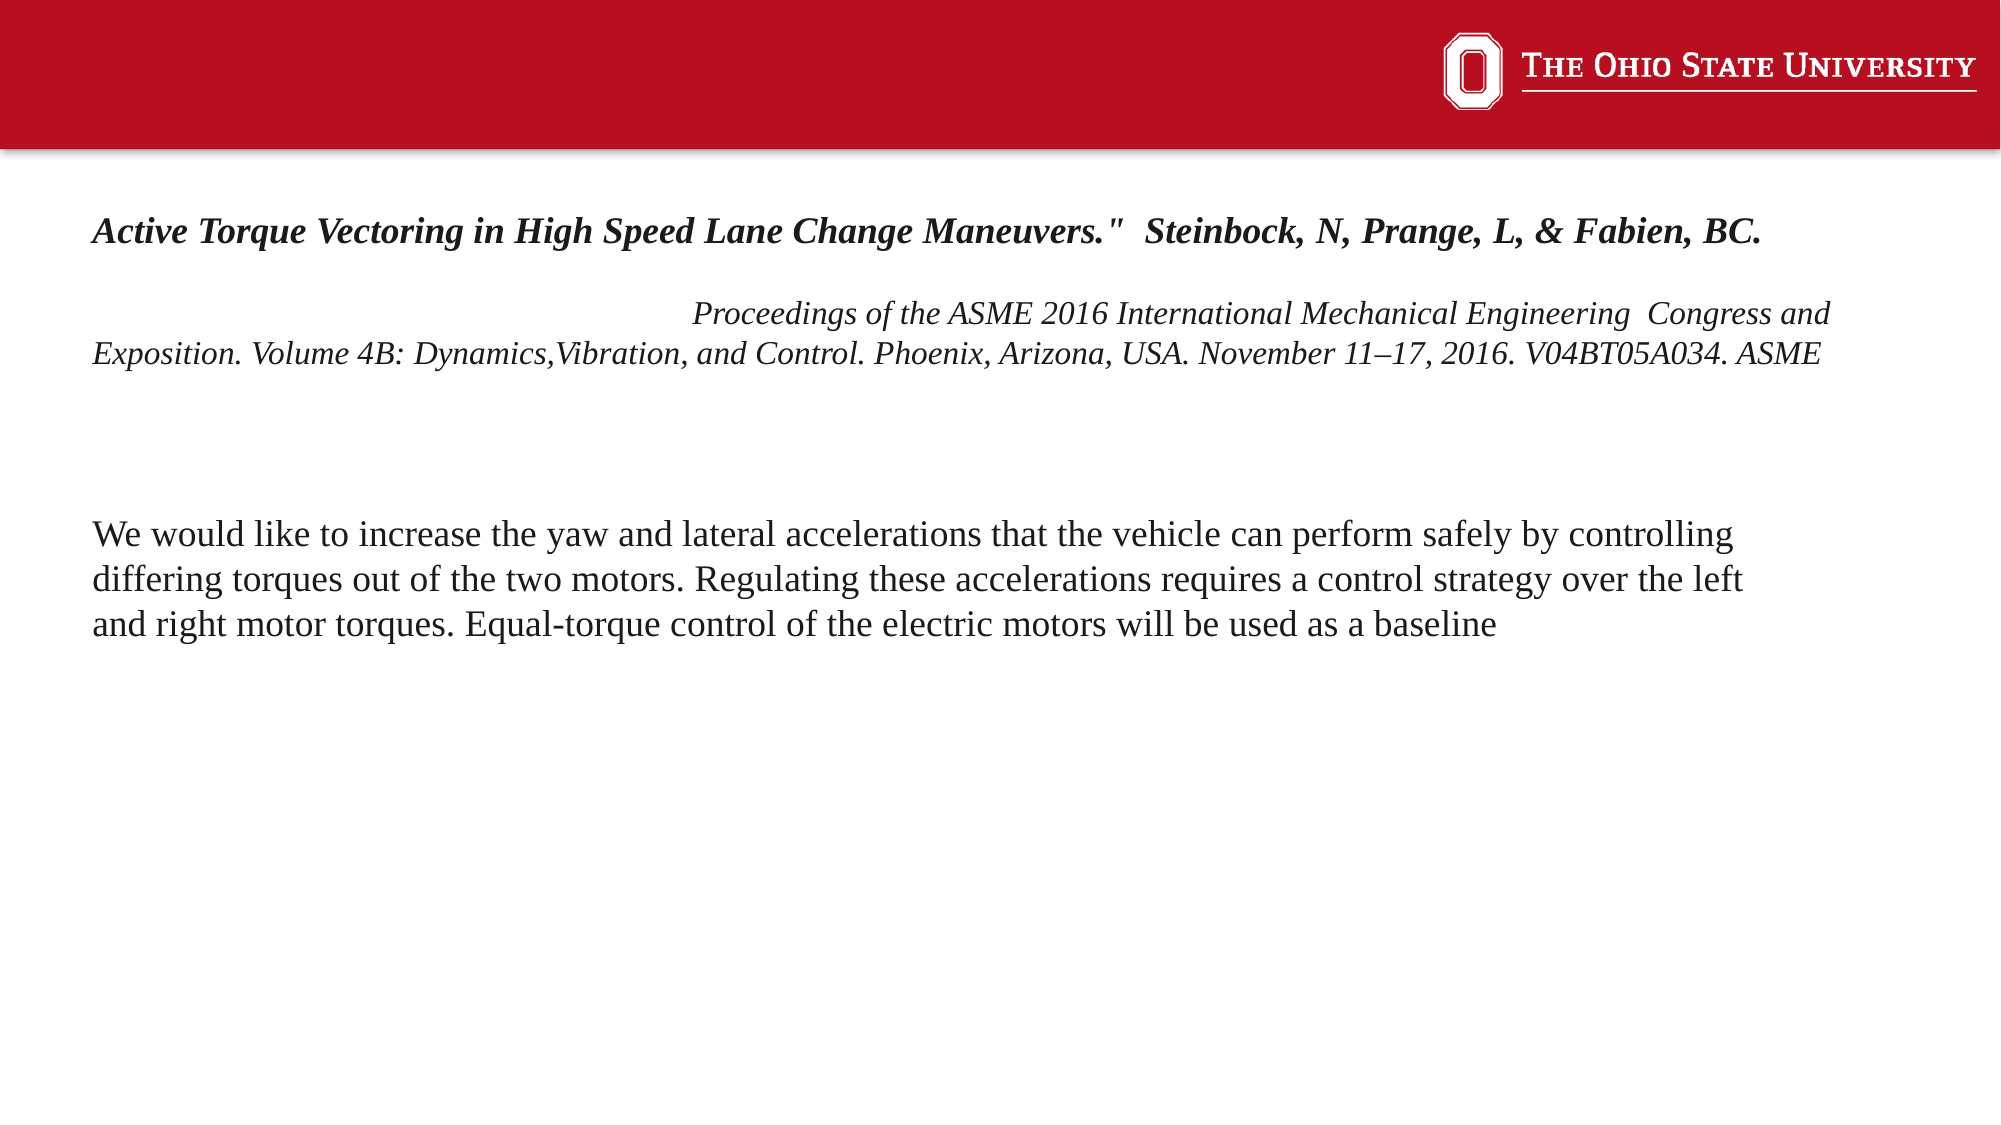

Active Torque Vectoring in High Speed Lane Change Maneuvers."  Steinbock, N, Prange, L, & Fabien, BC.

				Proceedings of the ASME 2016 International Mechanical Engineering  Congress and Exposition. Volume 4B: Dynamics,Vibration, and Control. Phoenix, Arizona, USA. November 11–17, 2016. V04BT05A034. ASME
We would like to increase the yaw and lateral accelerations that the vehicle can perform safely by controlling differing torques out of the two motors. Regulating these accelerations requires a control strategy over the left and right motor torques. Equal-torque control of the electric motors will be used as a baseline